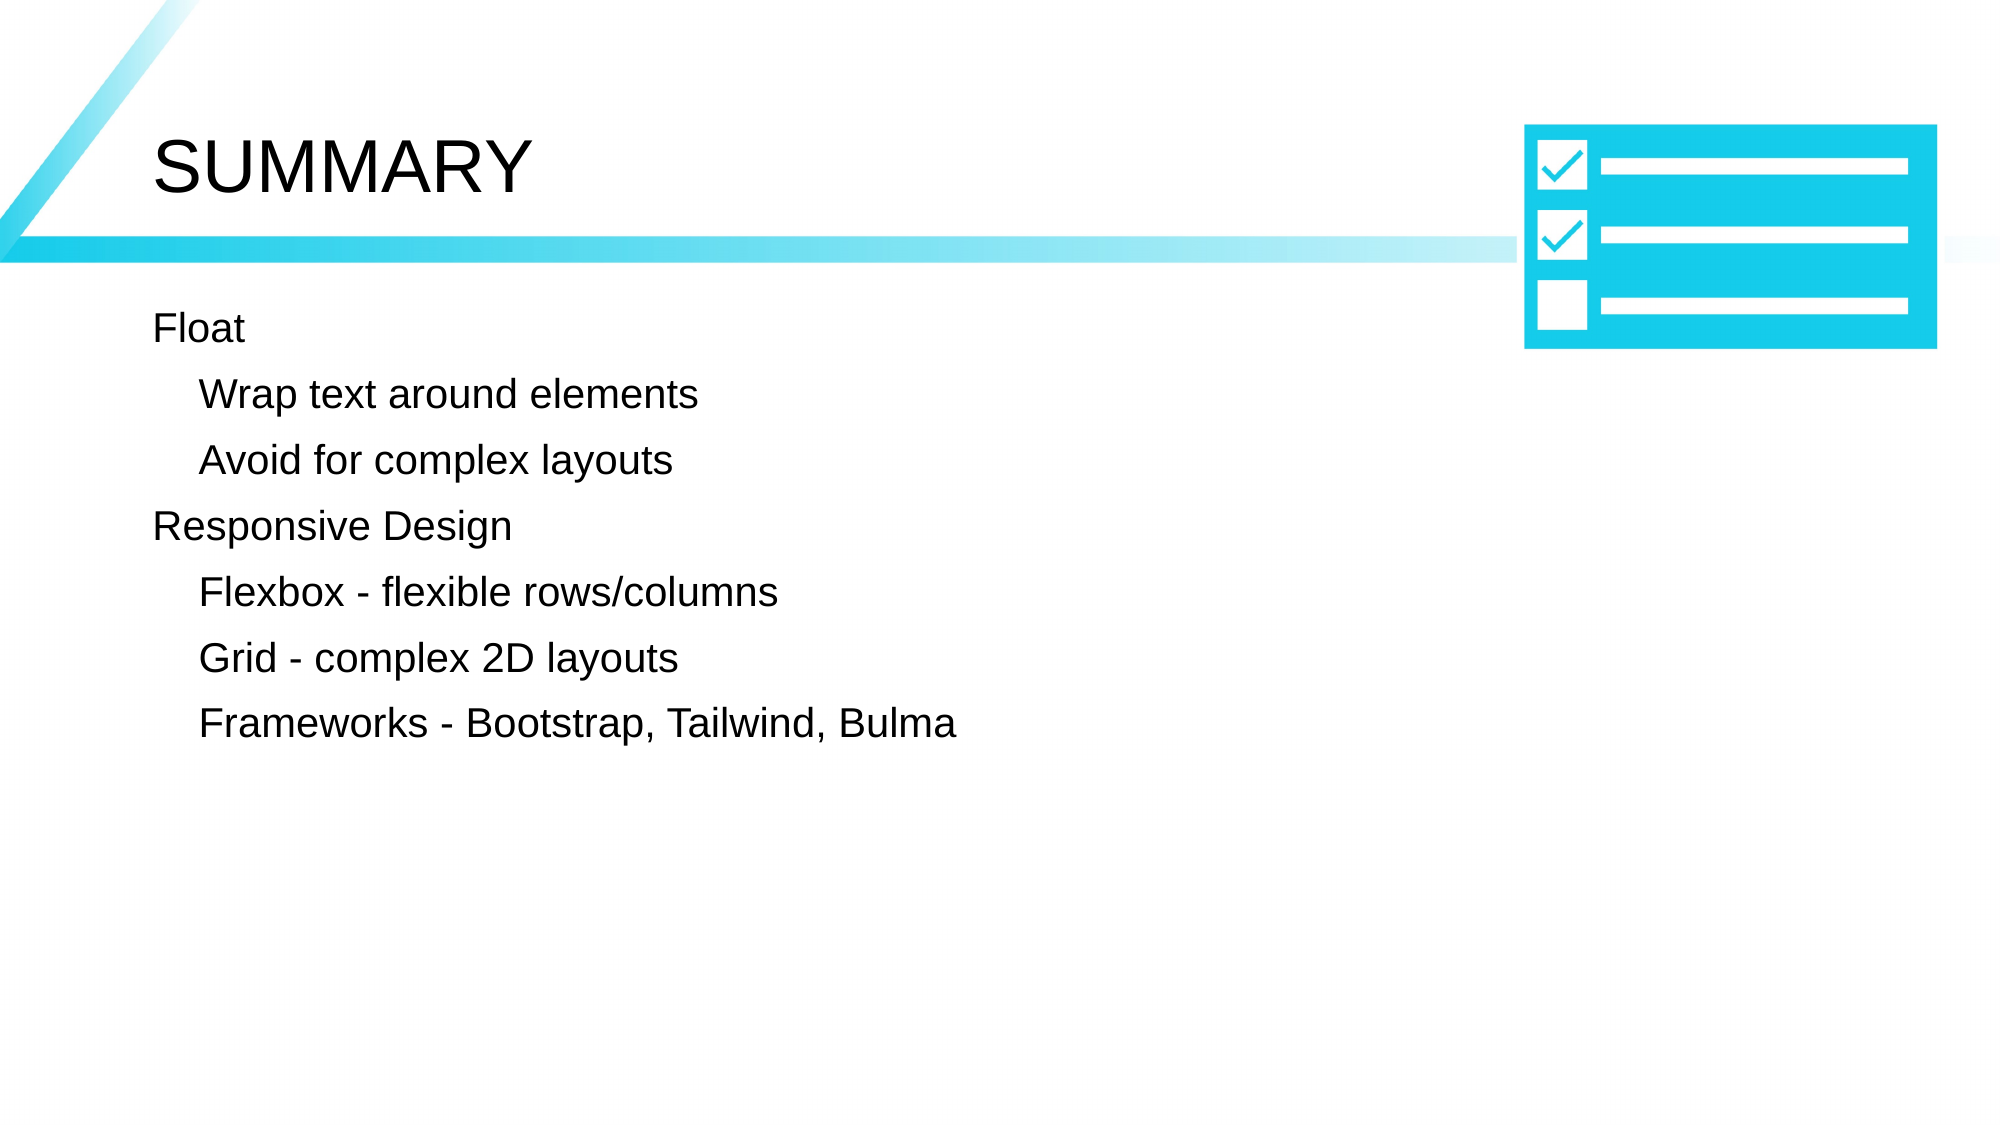

# SUMMARY
Float
    Wrap text around elements
    Avoid for complex layouts
Responsive Design
    Flexbox - flexible rows/columns
    Grid - complex 2D layouts
    Frameworks - Bootstrap, Tailwind, Bulma